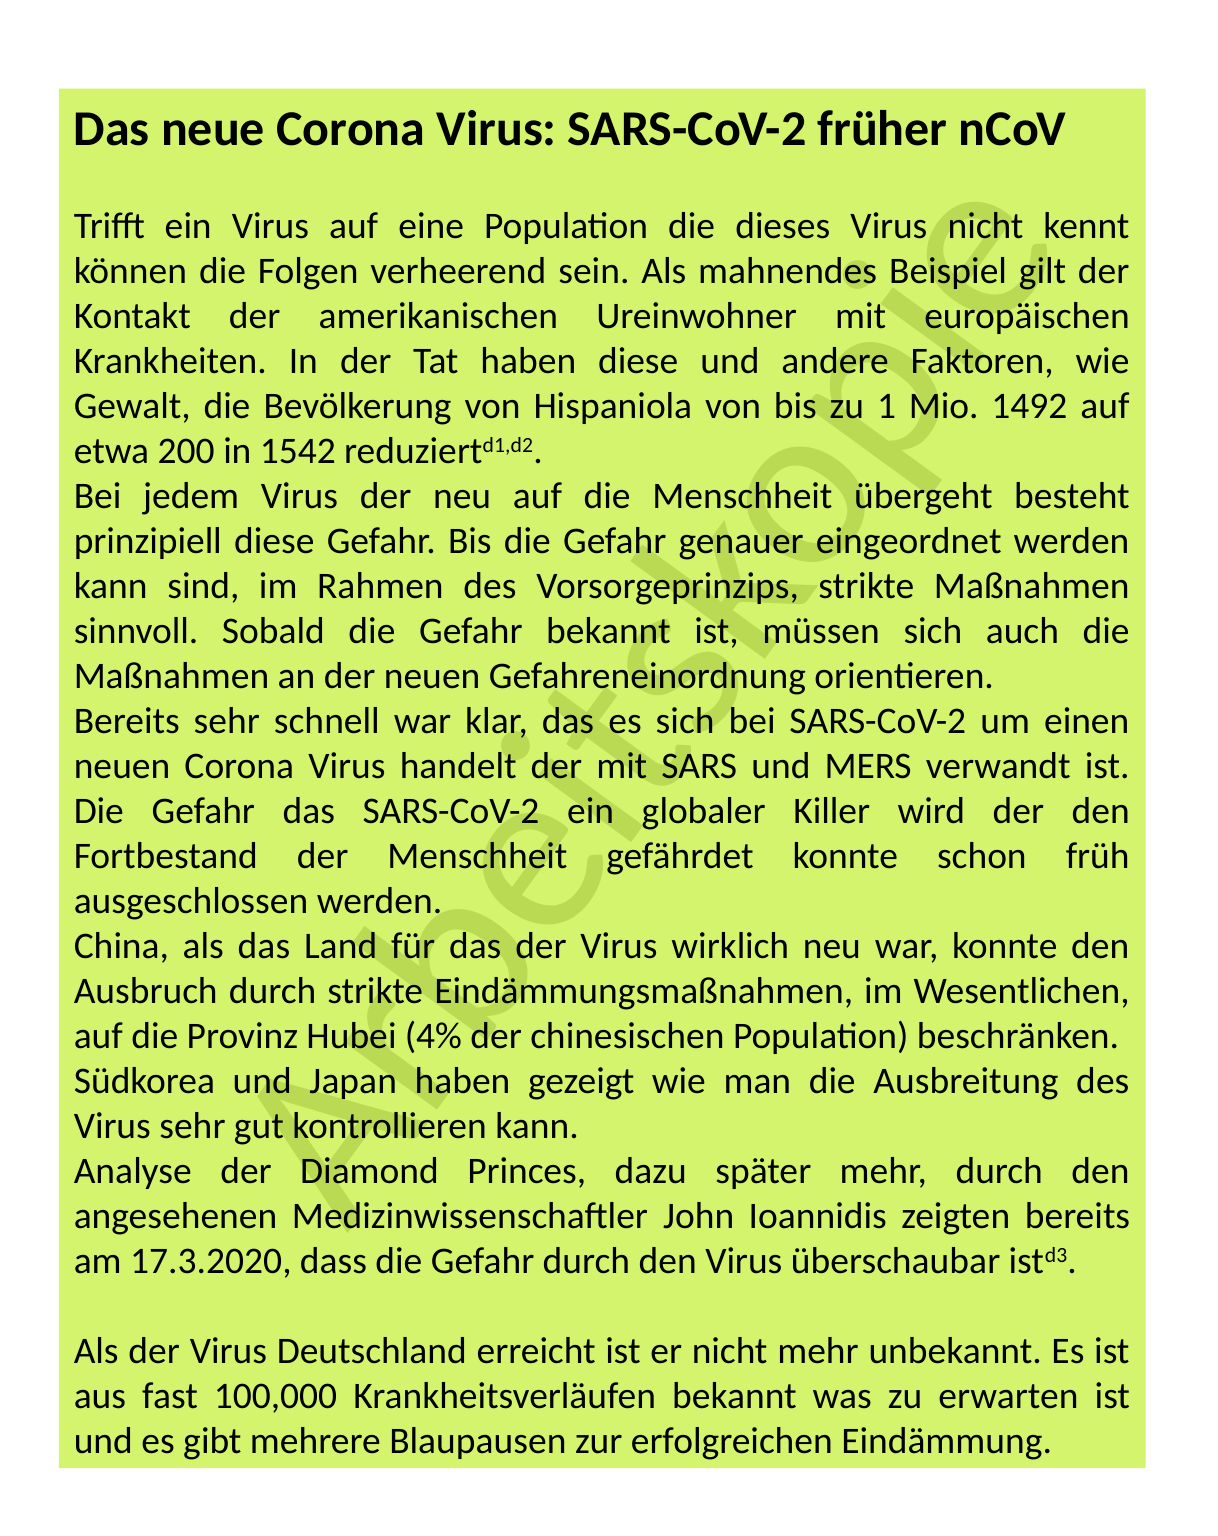

Das neue Corona Virus: SARS-CoV-2 früher nCoV

Trifft ein Virus auf eine Population die dieses Virus nicht kennt können die Folgen verheerend sein. Als mahnendes Beispiel gilt der Kontakt der amerikanischen Ureinwohner mit europäischen Krankheiten. In der Tat haben diese und andere Faktoren, wie Gewalt, die Bevölkerung von Hispaniola von bis zu 1 Mio. 1492 auf etwa 200 in 1542 reduziertd1,d2.
Bei jedem Virus der neu auf die Menschheit übergeht besteht prinzipiell diese Gefahr. Bis die Gefahr genauer eingeordnet werden kann sind, im Rahmen des Vorsorgeprinzips, strikte Maßnahmen sinnvoll. Sobald die Gefahr bekannt ist, müssen sich auch die Maßnahmen an der neuen Gefahreneinordnung orientieren.
Bereits sehr schnell war klar, das es sich bei SARS-CoV-2 um einen neuen Corona Virus handelt der mit SARS und MERS verwandt ist. Die Gefahr das SARS-CoV-2 ein globaler Killer wird der den Fortbestand der Menschheit gefährdet konnte schon früh ausgeschlossen werden.
China, als das Land für das der Virus wirklich neu war, konnte den Ausbruch durch strikte Eindämmungsmaßnahmen, im Wesentlichen, auf die Provinz Hubei (4% der chinesischen Population) beschränken.
Südkorea und Japan haben gezeigt wie man die Ausbreitung des Virus sehr gut kontrollieren kann.
Analyse der Diamond Princes, dazu später mehr, durch den angesehenen Medizinwissenschaftler John Ioannidis zeigten bereits am 17.3.2020, dass die Gefahr durch den Virus überschaubar istd3.

Als der Virus Deutschland erreicht ist er nicht mehr unbekannt. Es ist aus fast 100,000 Krankheitsverläufen bekannt was zu erwarten ist und es gibt mehrere Blaupausen zur erfolgreichen Eindämmung.